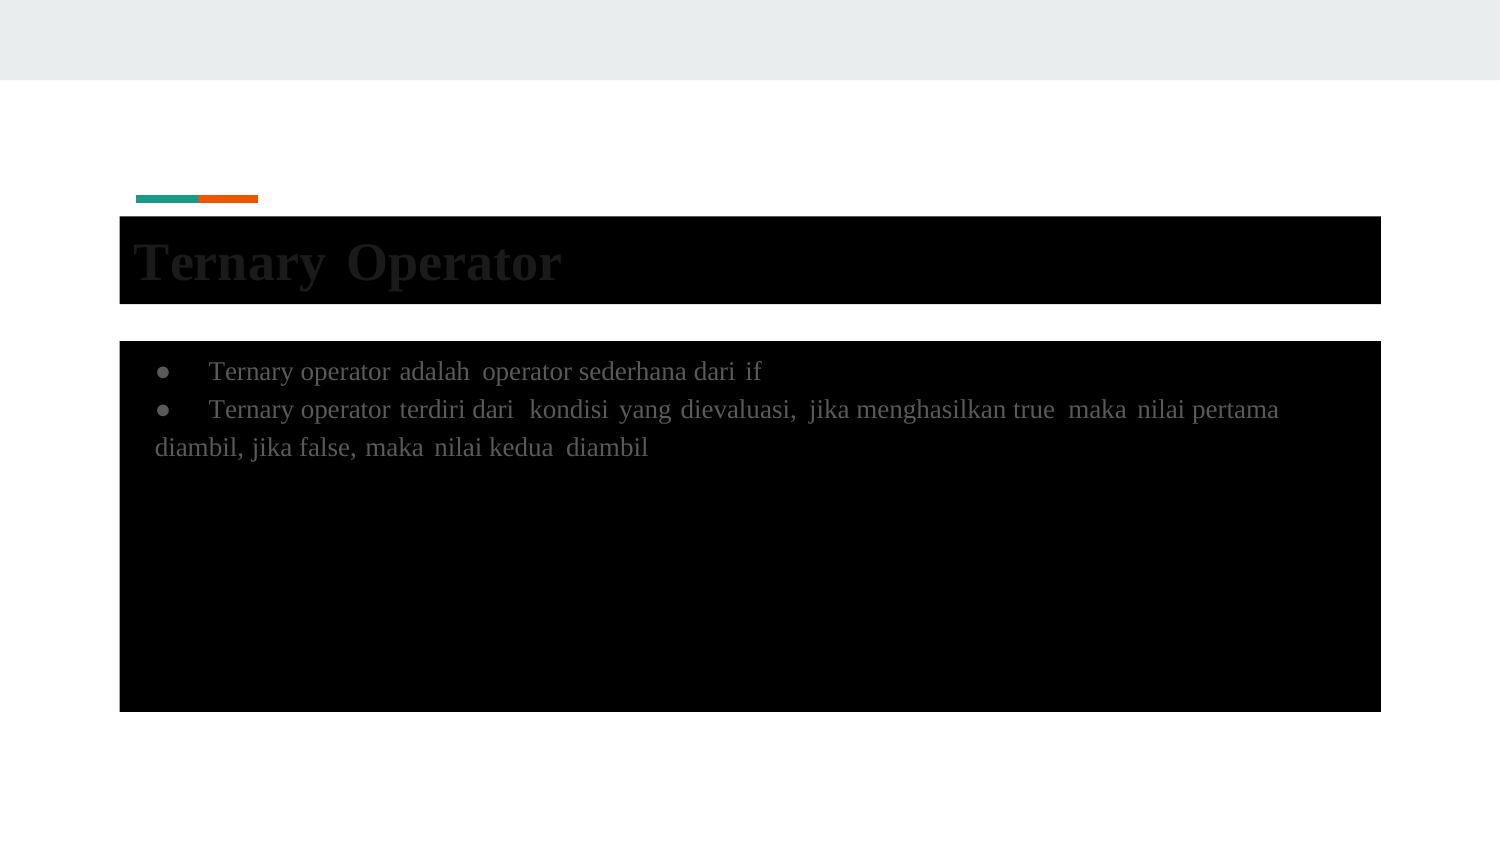

Ternary Operator

●    Ternary operator adalah operator sederhana dari if
●	Ternary operator terdiri dari  kondisi yang dievaluasi, jika menghasilkan true maka nilai pertama
diambil, jika false, maka nilai kedua diambil